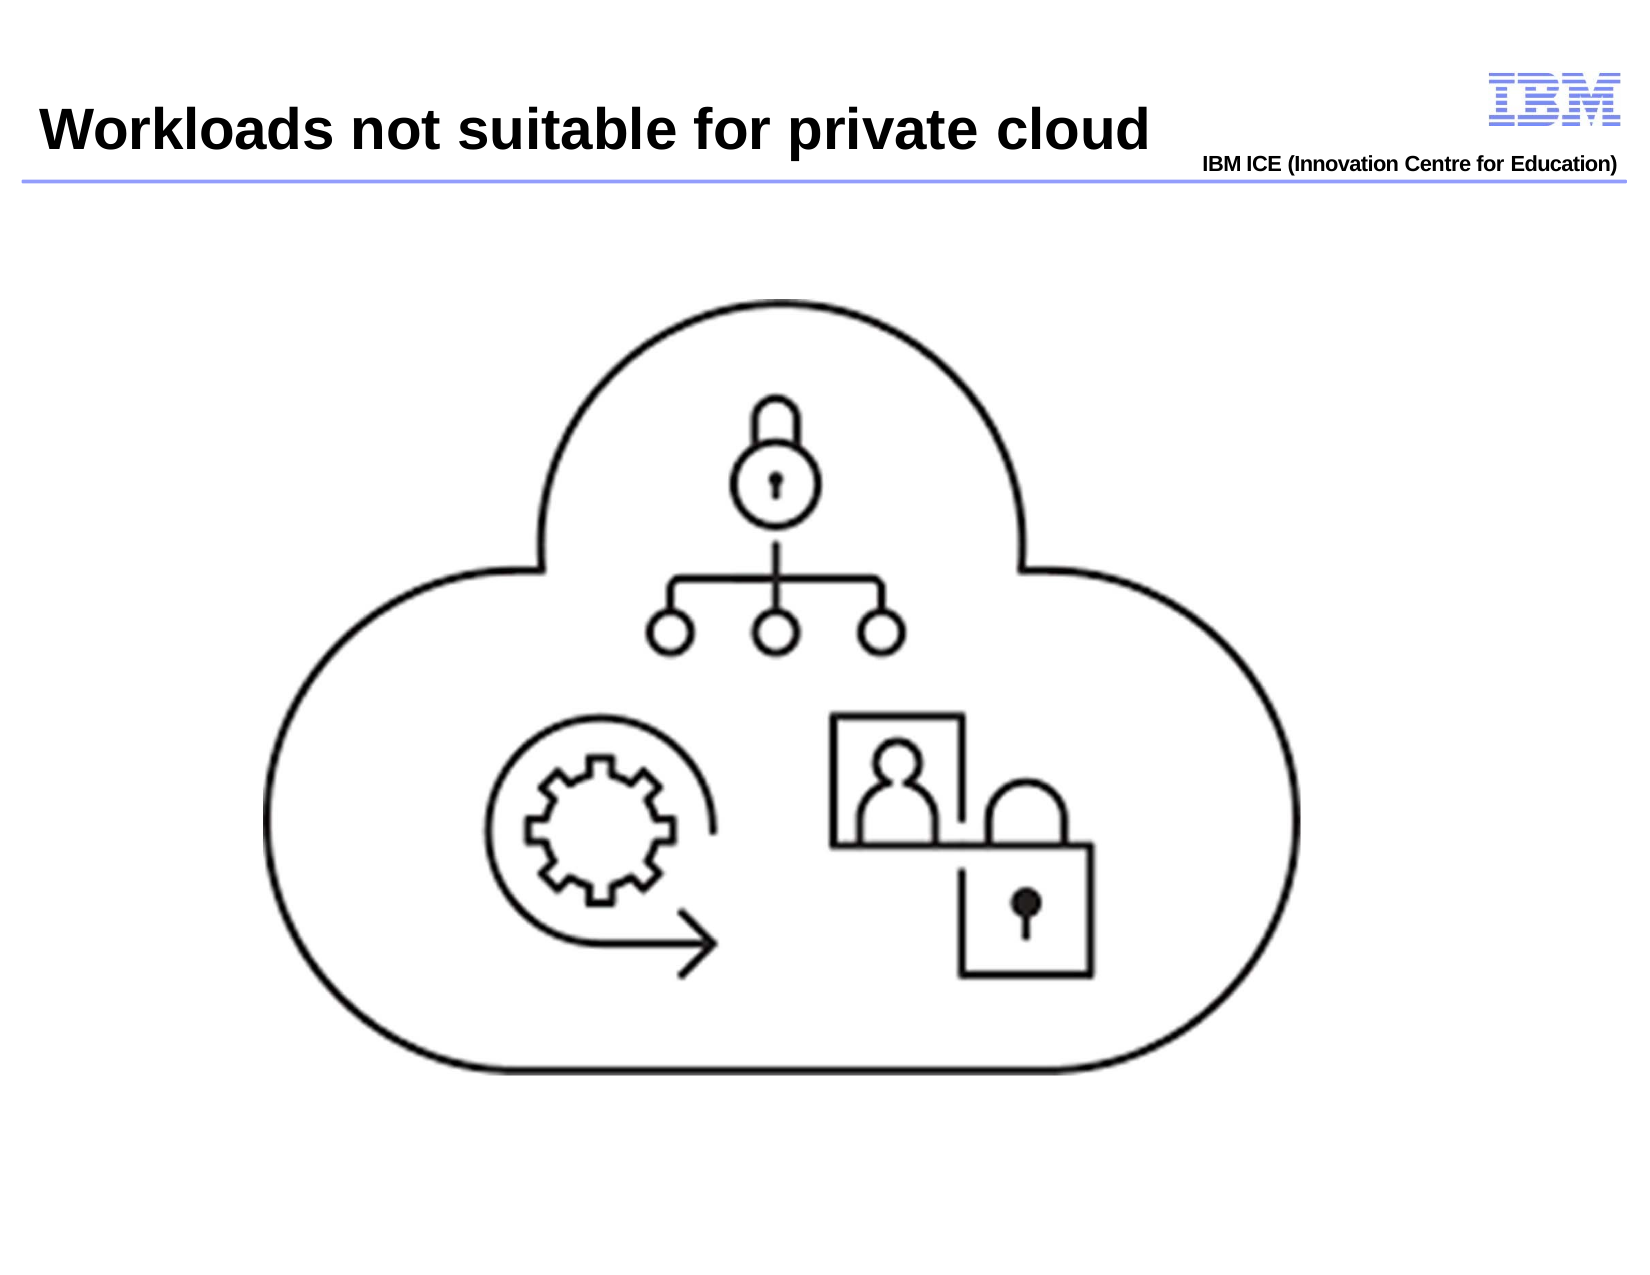

# Workloads not suitable for private cloud
IBM ICE (Innovation Centre for Education)